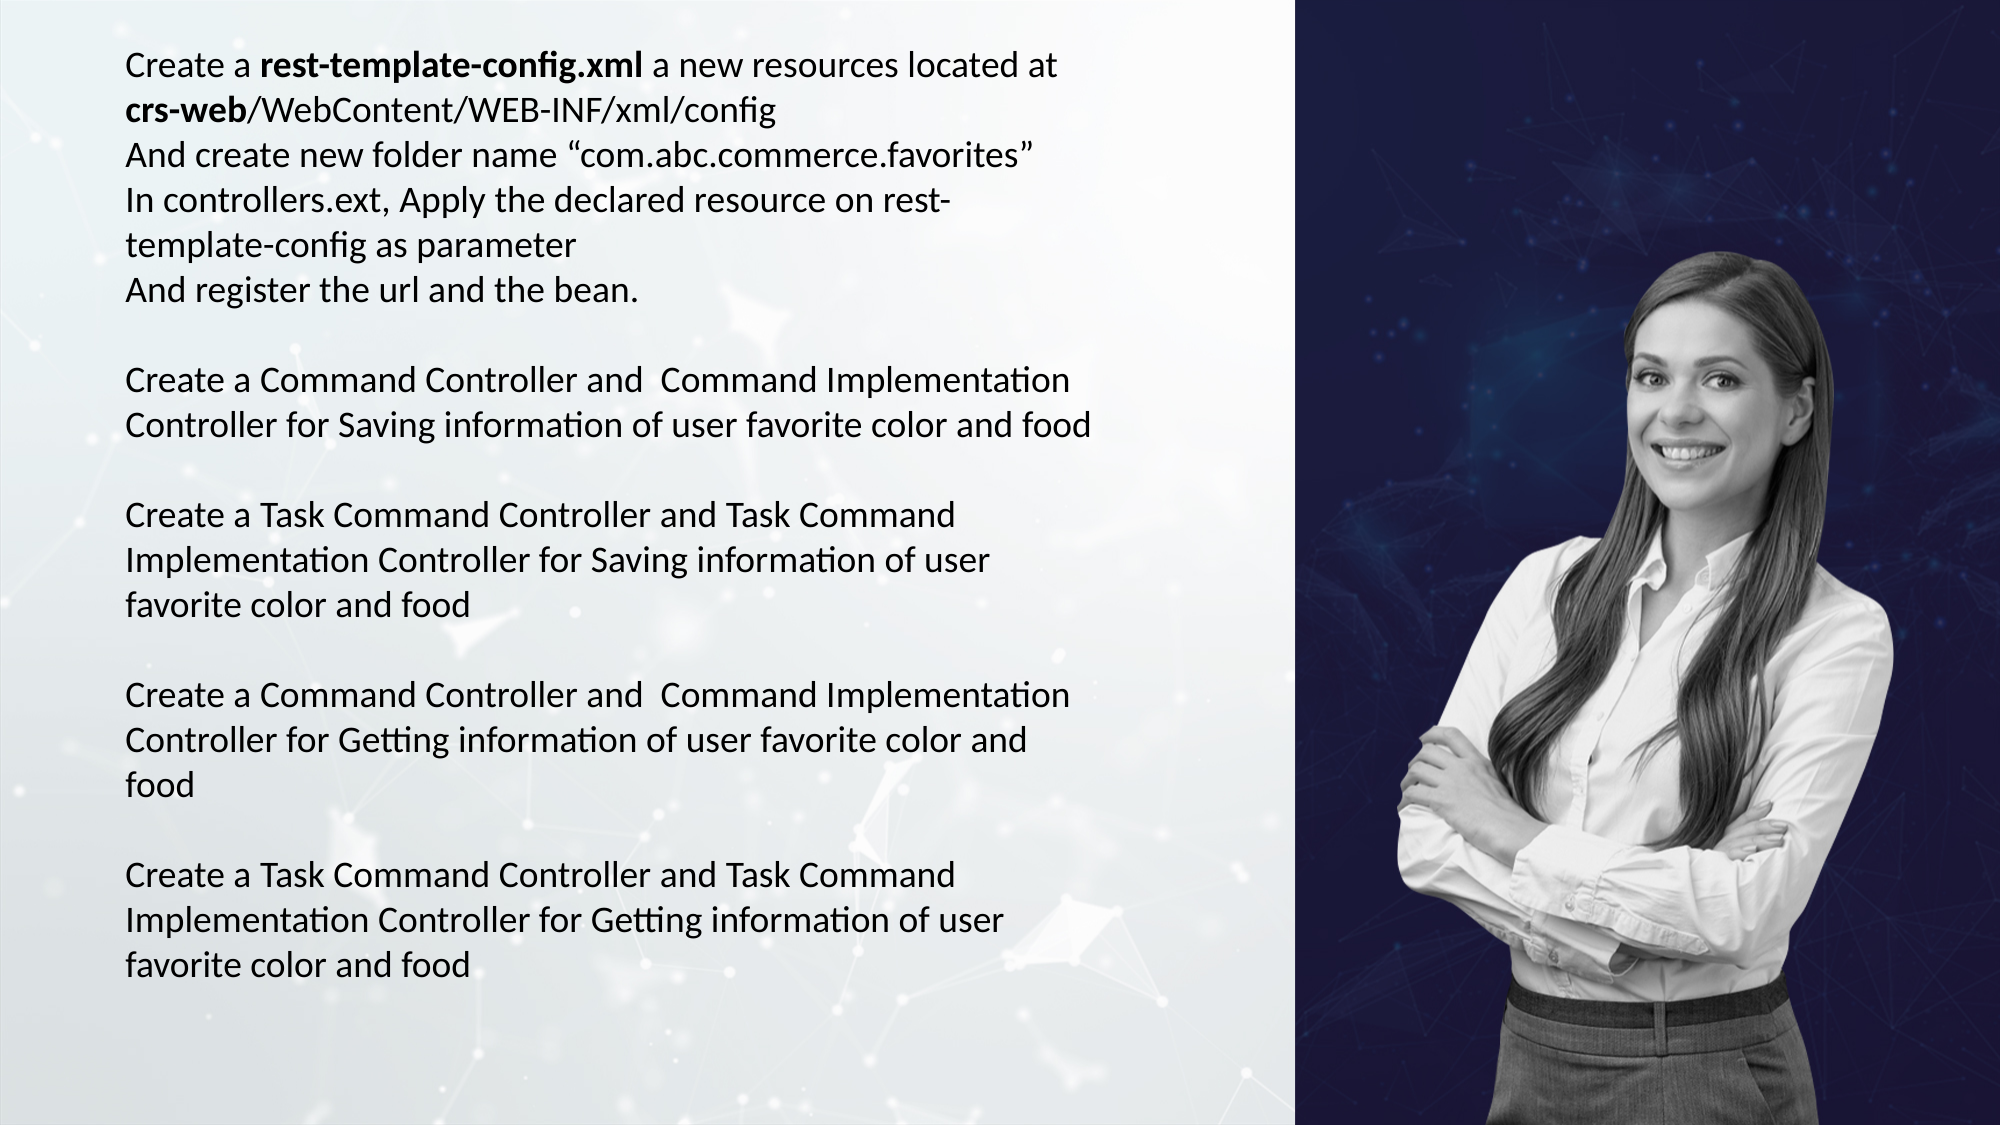

Create a rest-template-config.xml a new resources located at crs-web/WebContent/WEB-INF/xml/config
And create new folder name “com.abc.commerce.favorites”
In controllers.ext, Apply the declared resource on rest-template-config as parameter
And register the url and the bean.

Create a Command Controller and  Command Implementation Controller for Saving information of user favorite color and food

Create a Task Command Controller and Task Command Implementation Controller for Saving information of user favorite color and food

Create a Command Controller and  Command Implementation Controller for Getting information of user favorite color and food

Create a Task Command Controller and Task Command Implementation Controller for Getting information of user favorite color and food